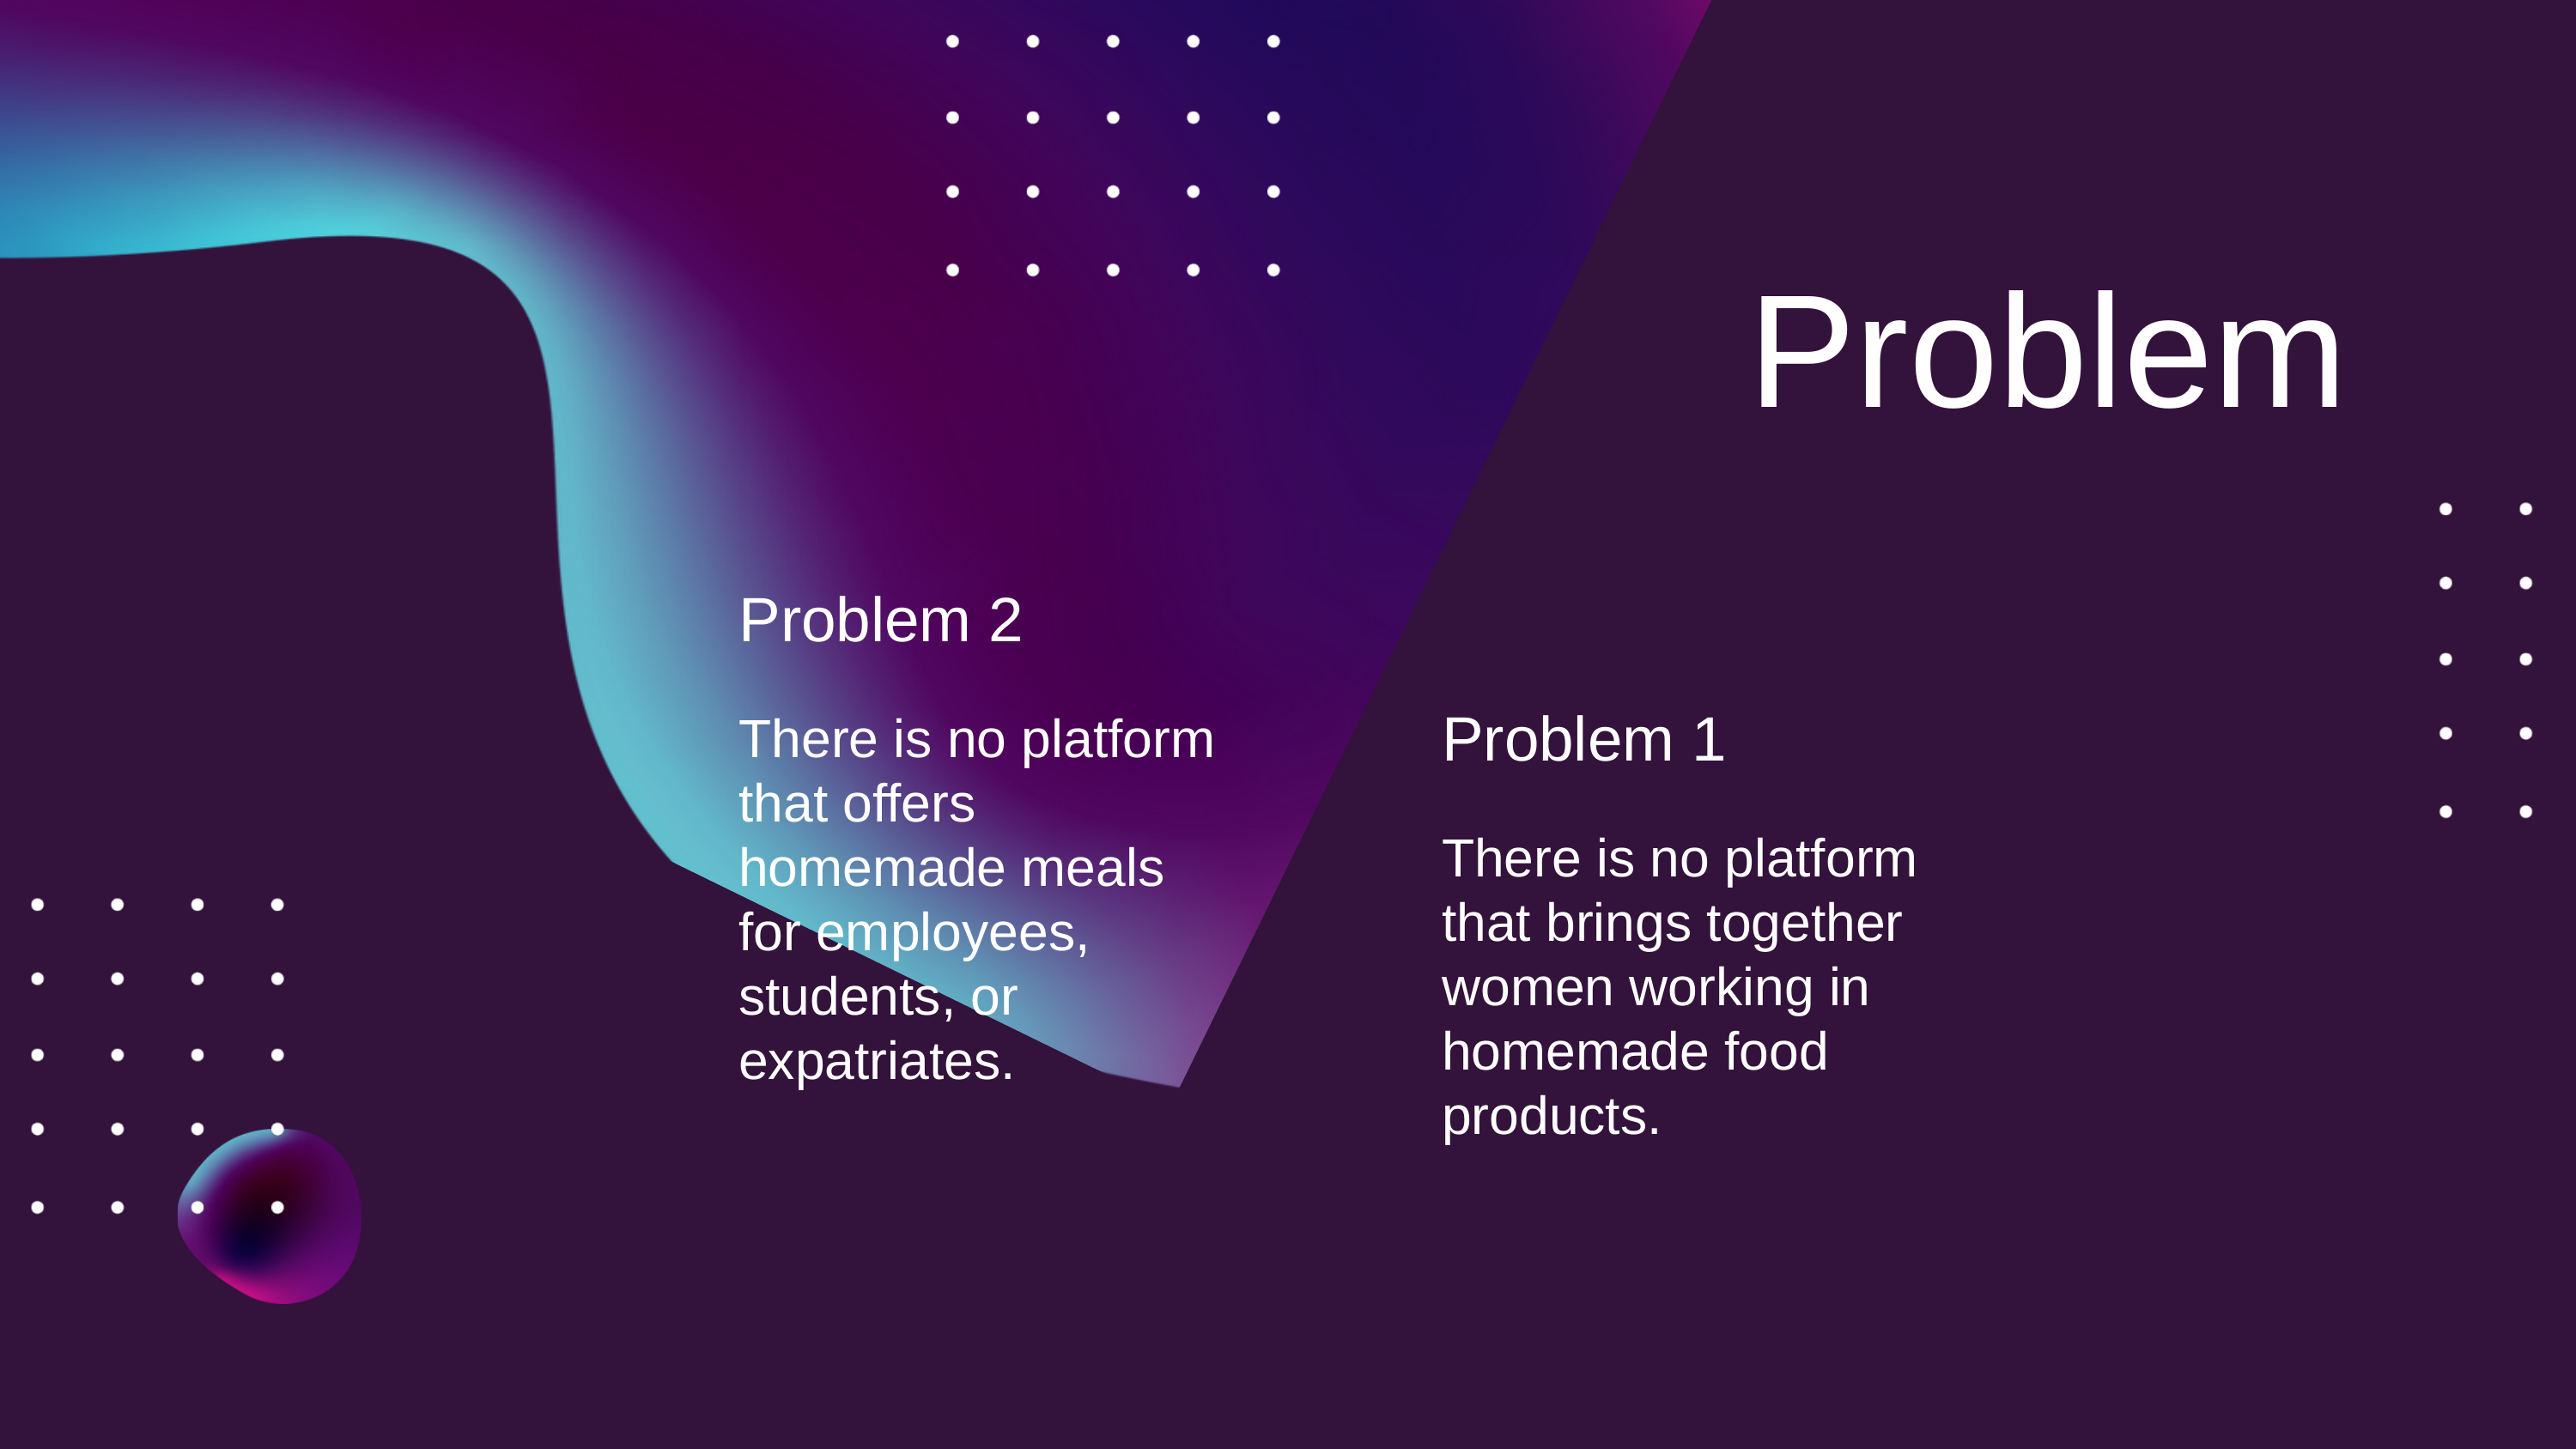

Problem

Problem 2
Problem 1
There is no platform that offers homemade meals for employees, students, or expatriates.
There is no platform that brings together women working in homemade food products.